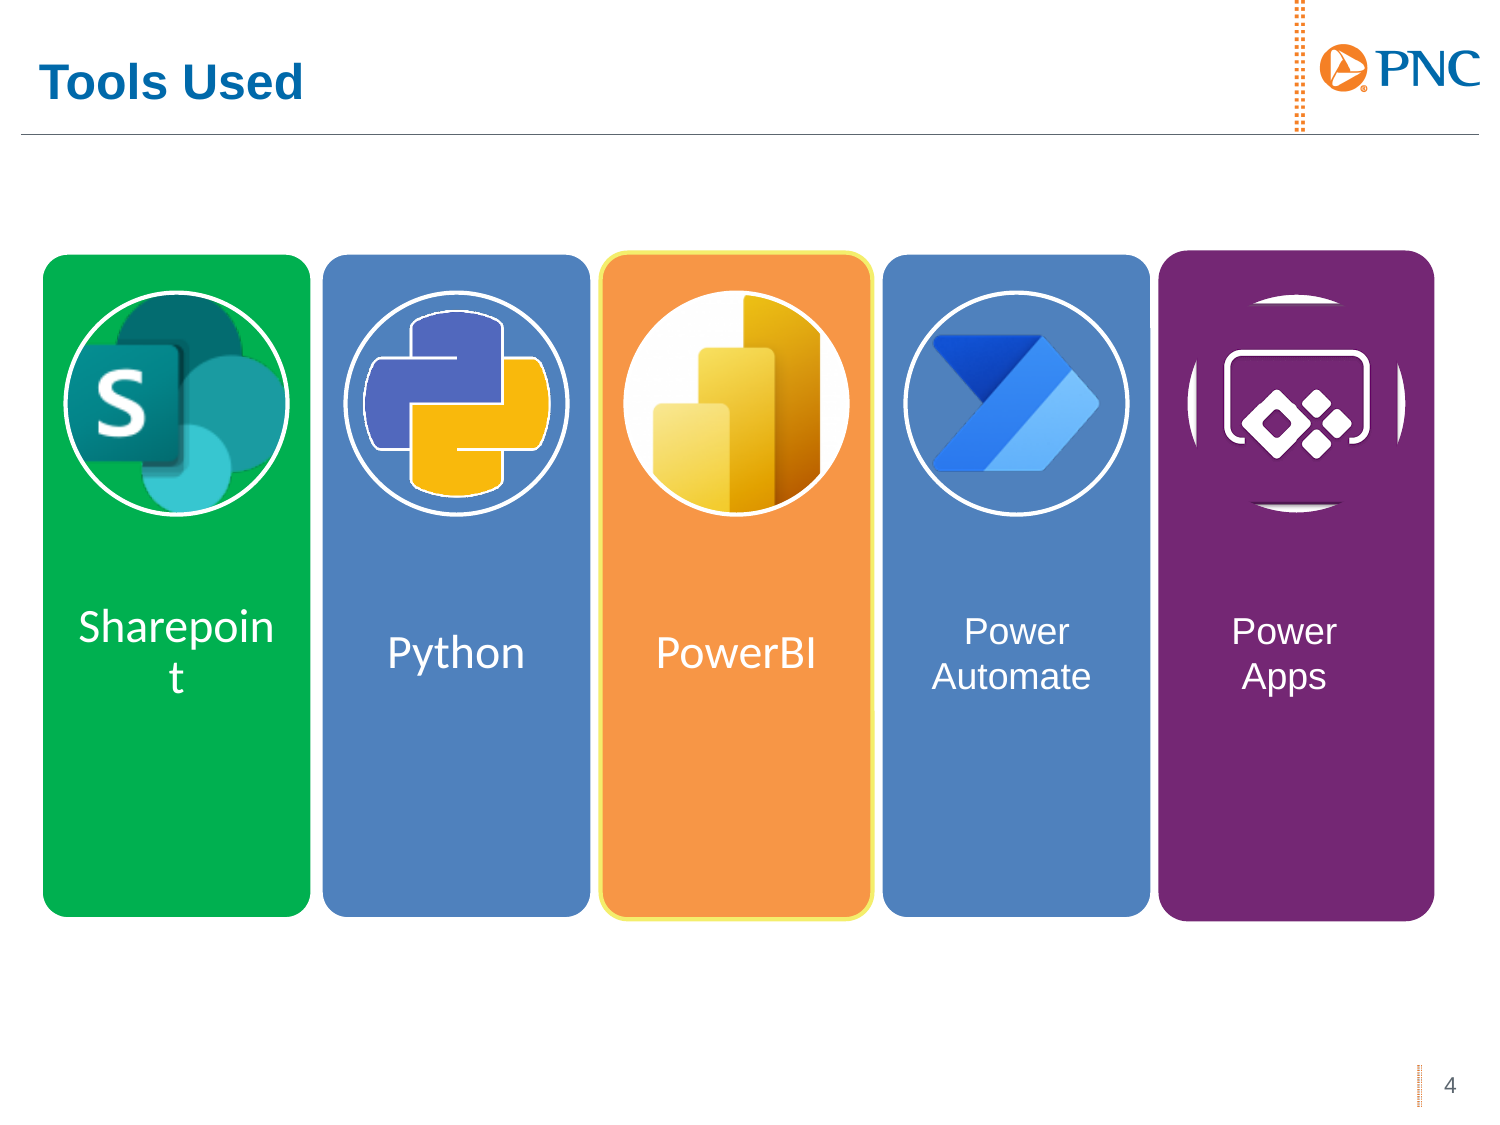

# Tools Used
Sharepoint
Python
PowerBI

Power
Apps
Power Automate
4